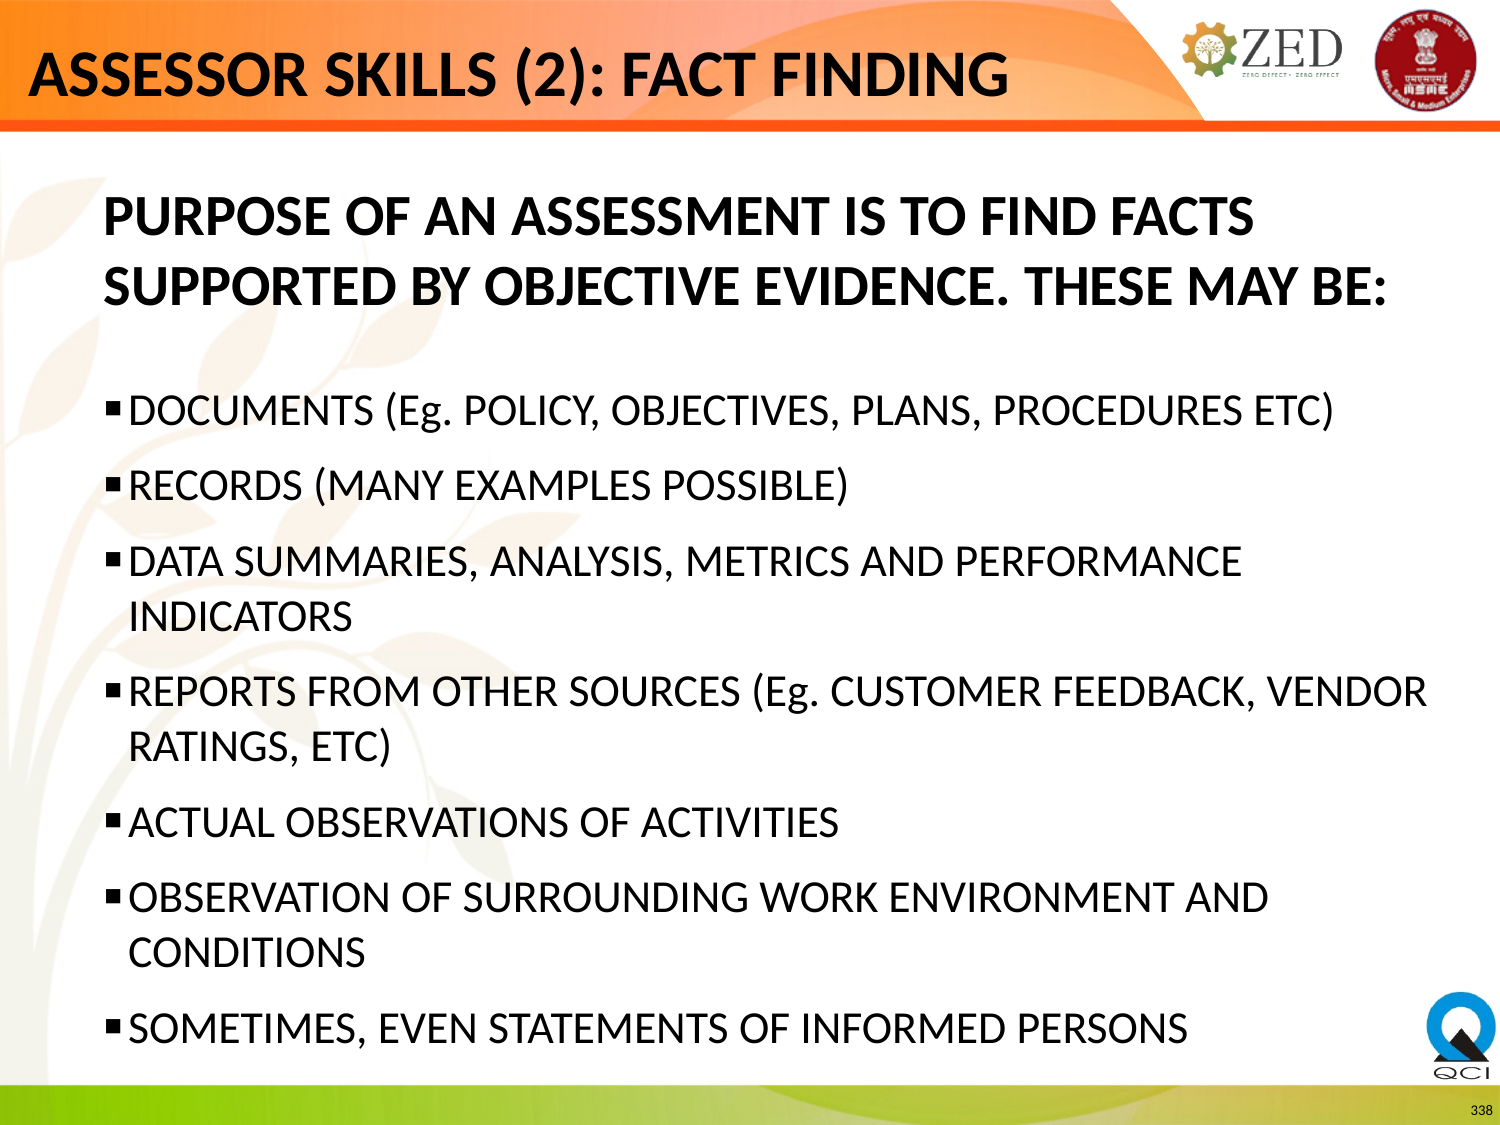

ASSESSOR SKILLS (2): FACT FINDING
PURPOSE OF AN ASSESSMENT IS TO FIND FACTS SUPPORTED BY OBJECTIVE EVIDENCE. THESE MAY BE:

DOCUMENTS (Eg. POLICY, OBJECTIVES, PLANS, PROCEDURES ETC)
RECORDS (MANY EXAMPLES POSSIBLE)
DATA SUMMARIES, ANALYSIS, METRICS AND PERFORMANCE INDICATORS
REPORTS FROM OTHER SOURCES (Eg. CUSTOMER FEEDBACK, VENDOR RATINGS, ETC)
ACTUAL OBSERVATIONS OF ACTIVITIES
OBSERVATION OF SURROUNDING WORK ENVIRONMENT AND CONDITIONS
SOMETIMES, EVEN STATEMENTS OF INFORMED PERSONS